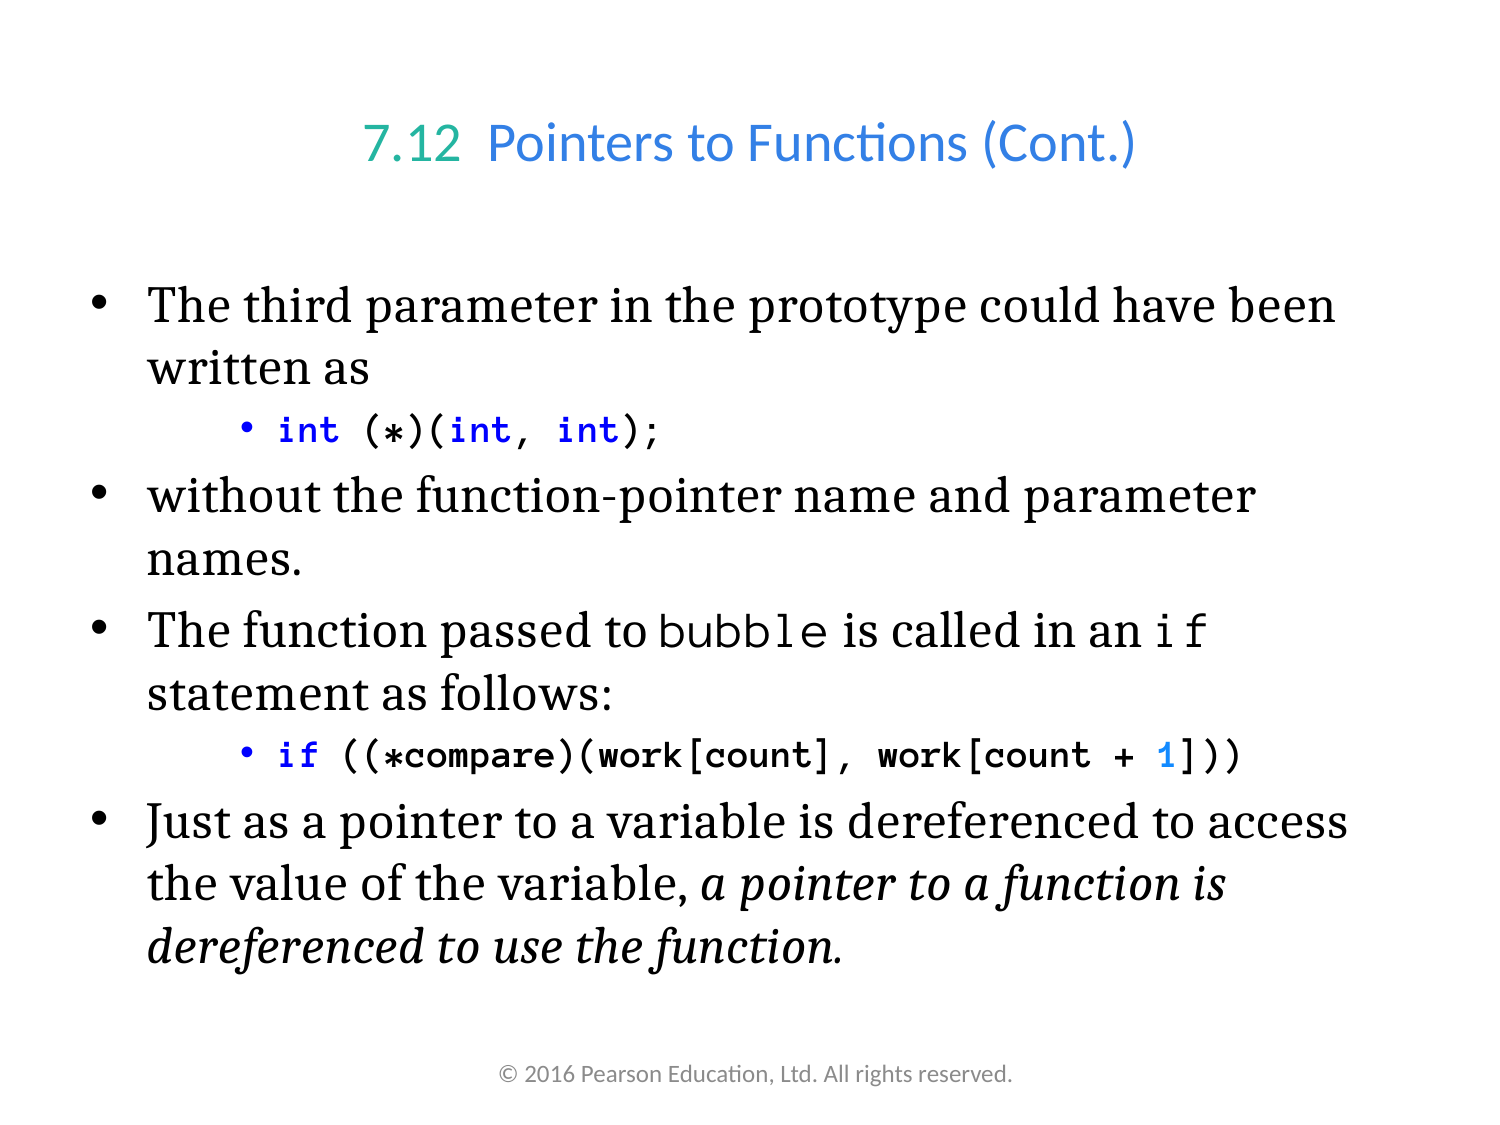

# 7.12  Pointers to Functions (Cont.)
The third parameter in the prototype could have been written as
int (*)(int, int);
without the function-pointer name and parameter names.
The function passed to bubble is called in an if statement as follows:
if ((*compare)(work[count], work[count + 1]))
Just as a pointer to a variable is dereferenced to access the value of the variable, a pointer to a function is dereferenced to use the function.
© 2016 Pearson Education, Ltd. All rights reserved.